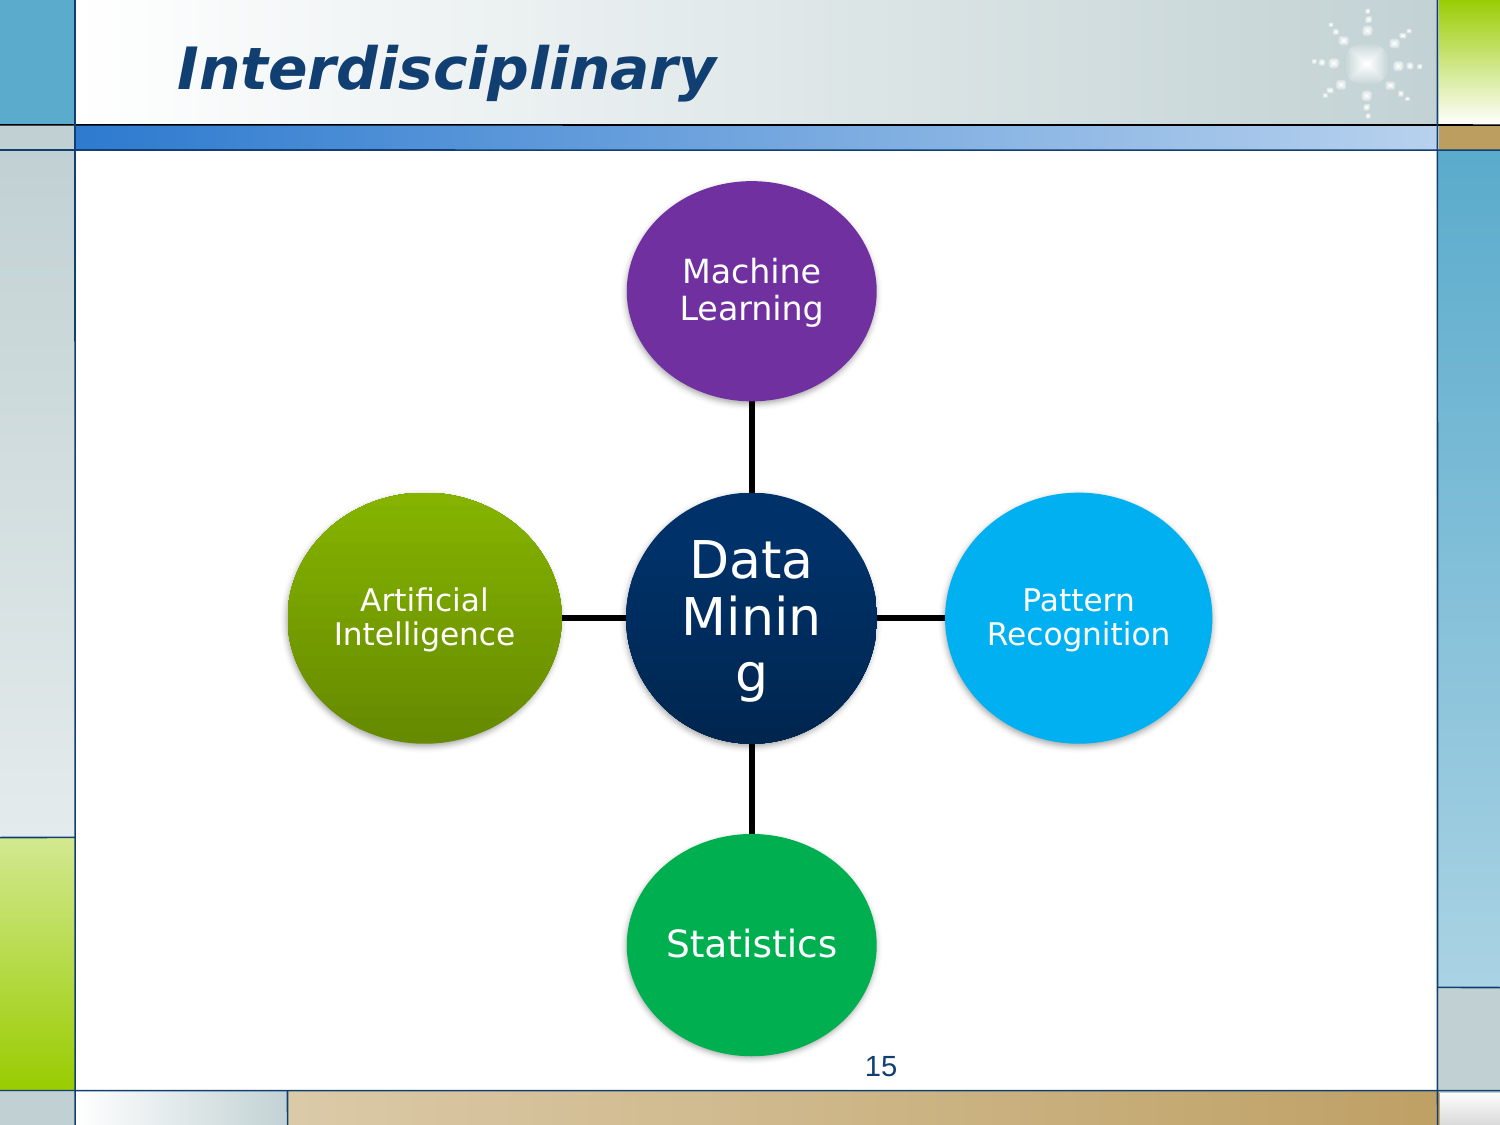

# Interdisciplinary
Data Mining

Machine Learning

Pattern Recognition

Statistics

Artificial Intelligence
15